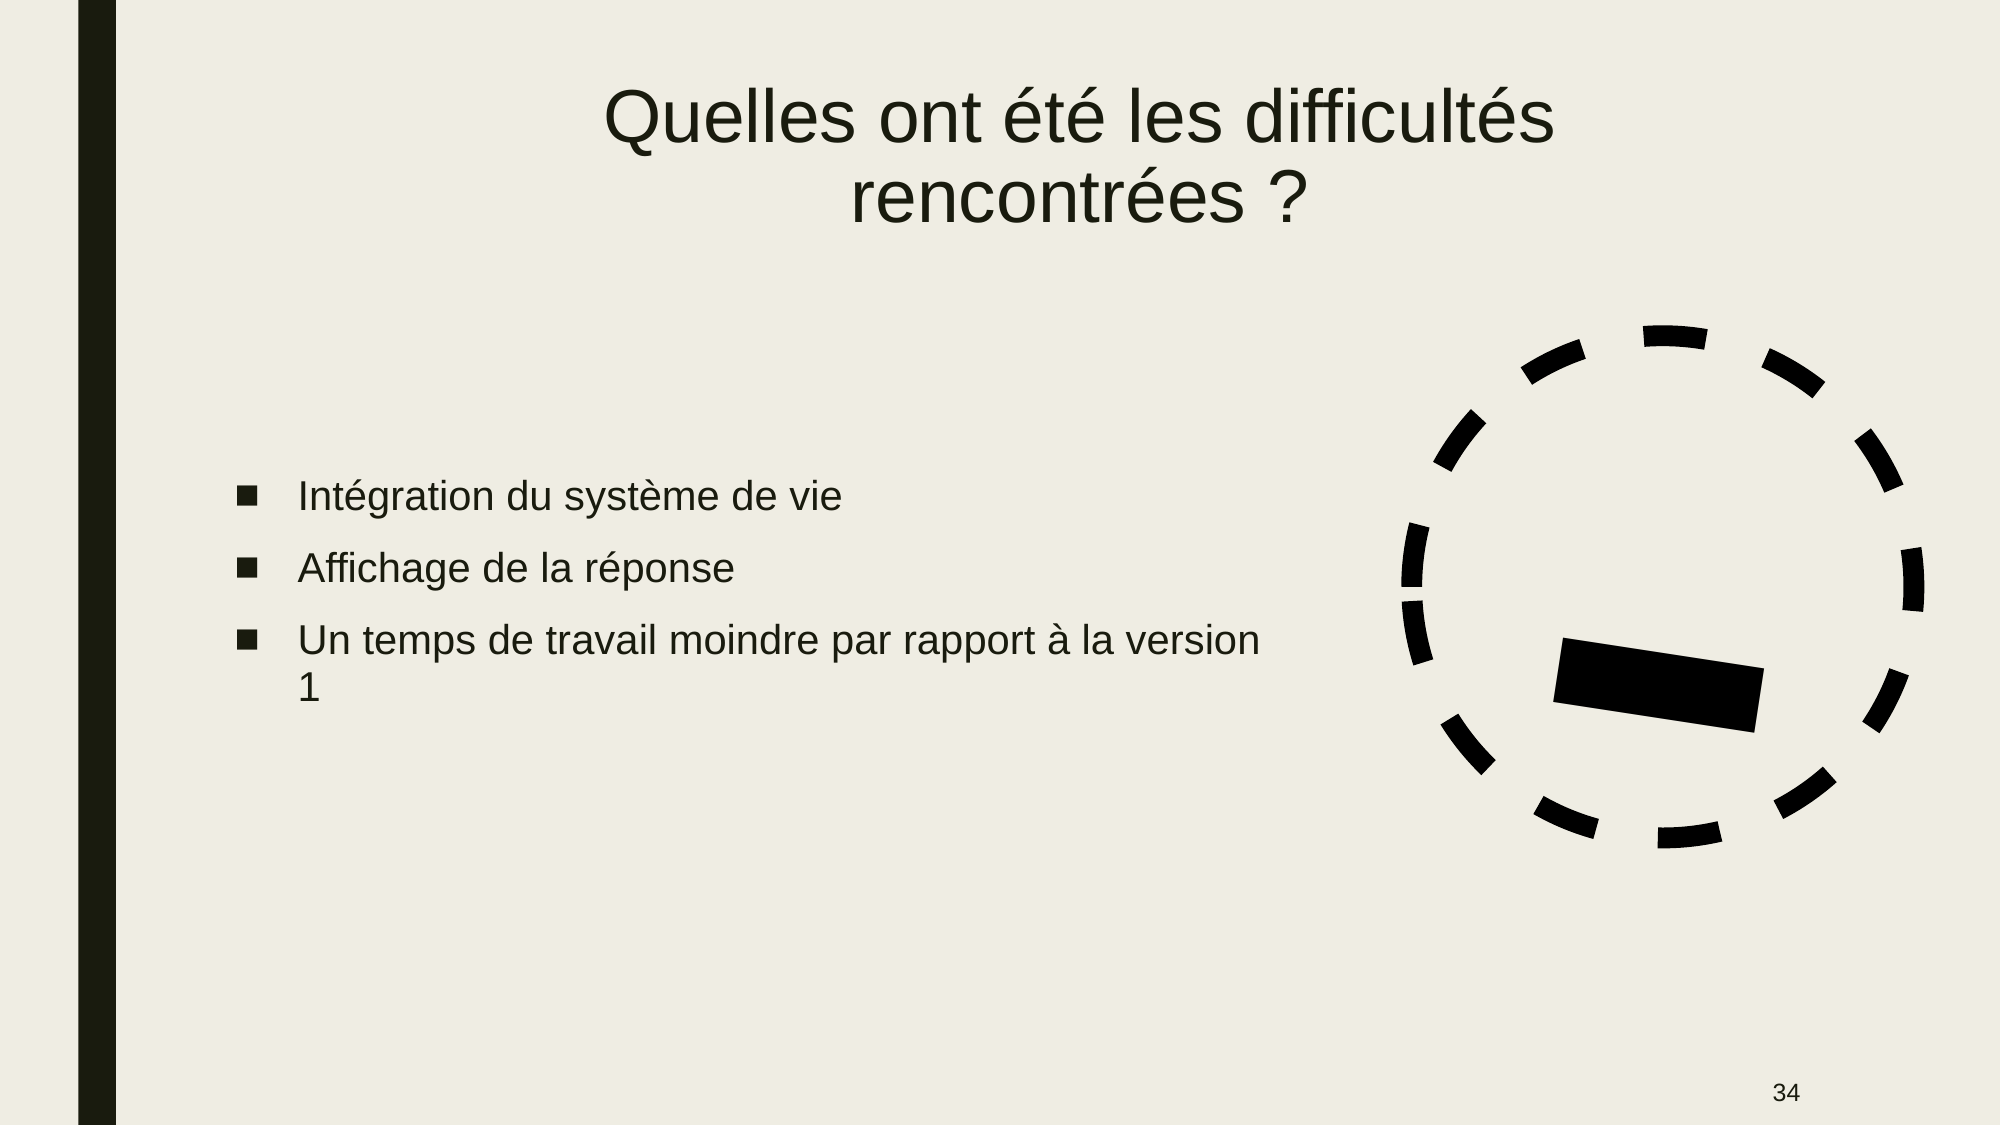

# Quelles ont été les difficultés rencontrées ?
-

Intégration du système de vie
Affichage de la réponse
Un temps de travail moindre par rapport à la version 1

34